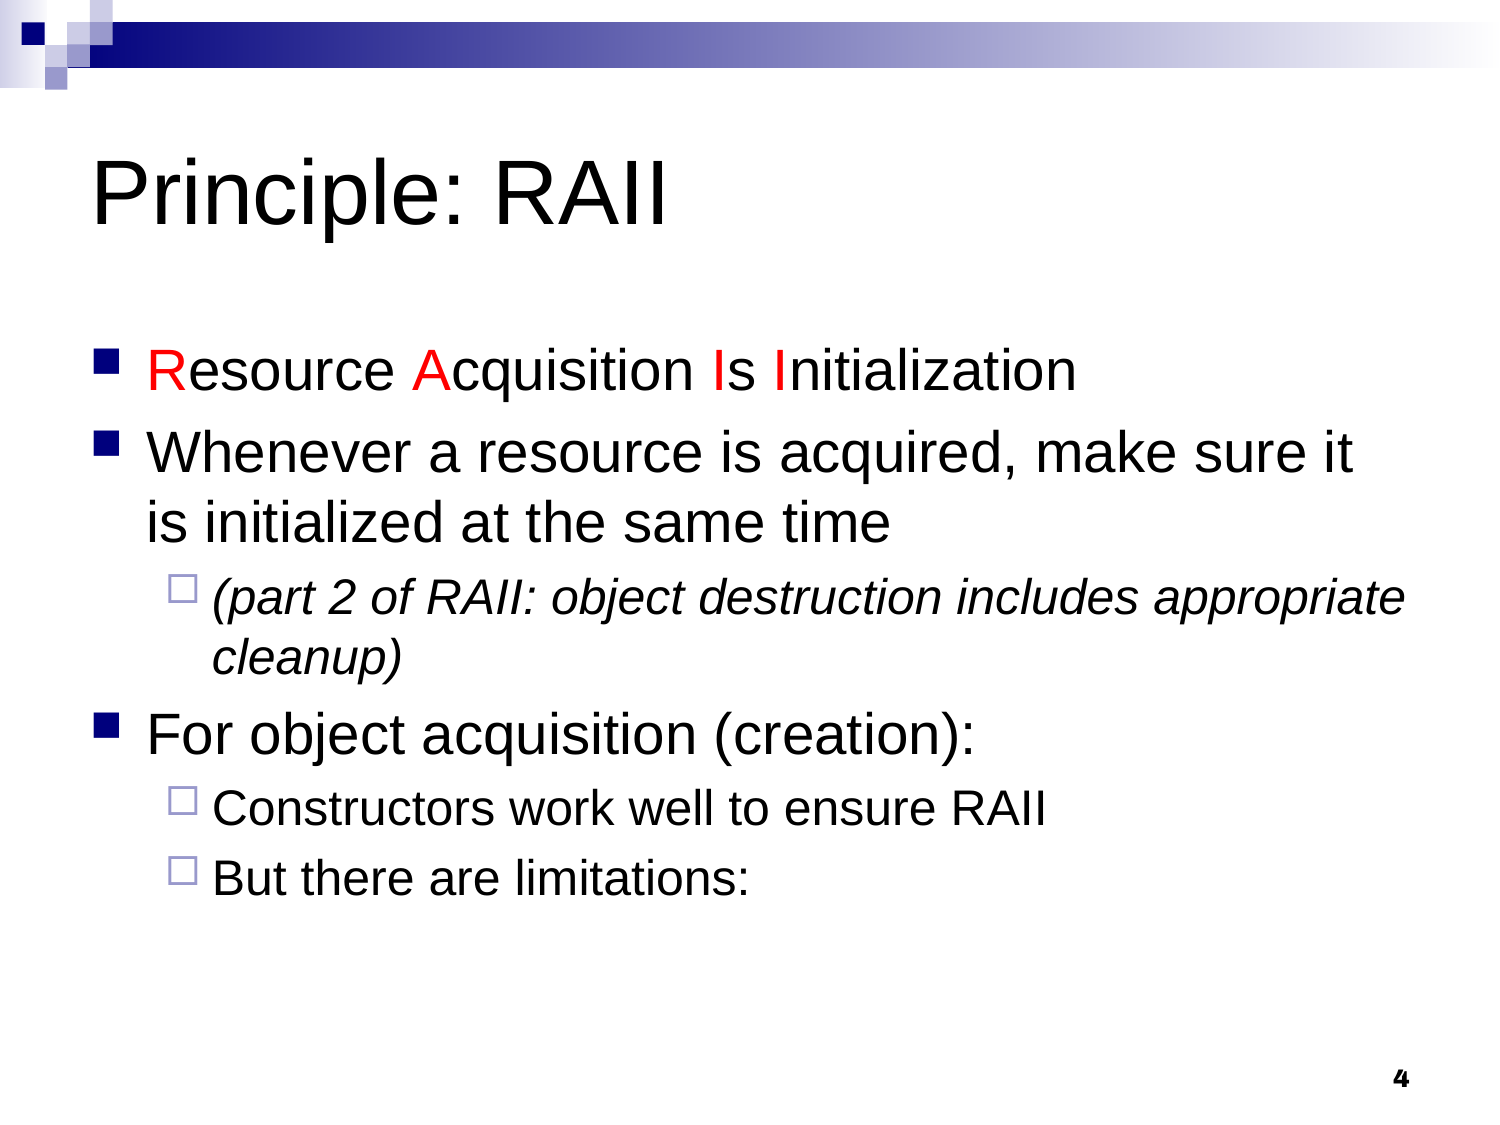

# Principle: RAII
Resource Acquisition Is Initialization
Whenever a resource is acquired, make sure it is initialized at the same time
(part 2 of RAII: object destruction includes appropriate cleanup)
For object acquisition (creation):
Constructors work well to ensure RAII
But there are limitations:
4